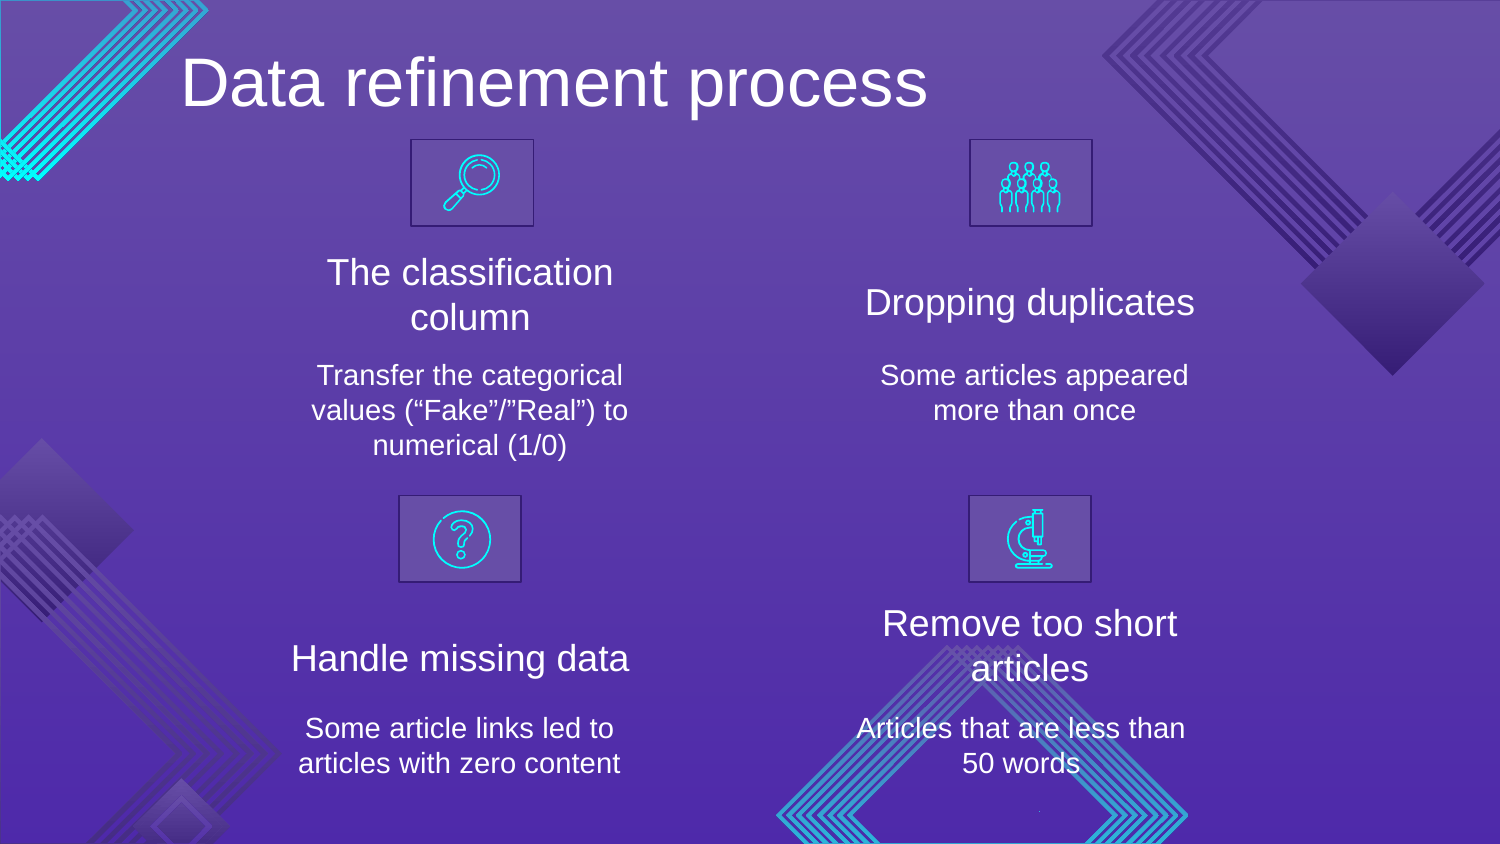

Data refinement process

Dropping duplicates
# The classification column
Transfer the categorical values (“Fake”/”Real”) to numerical (1/0)
Some articles appeared more than once

Handle missing data
Remove too short articles
Some article links led to articles with zero content
Articles that are less than 50 words